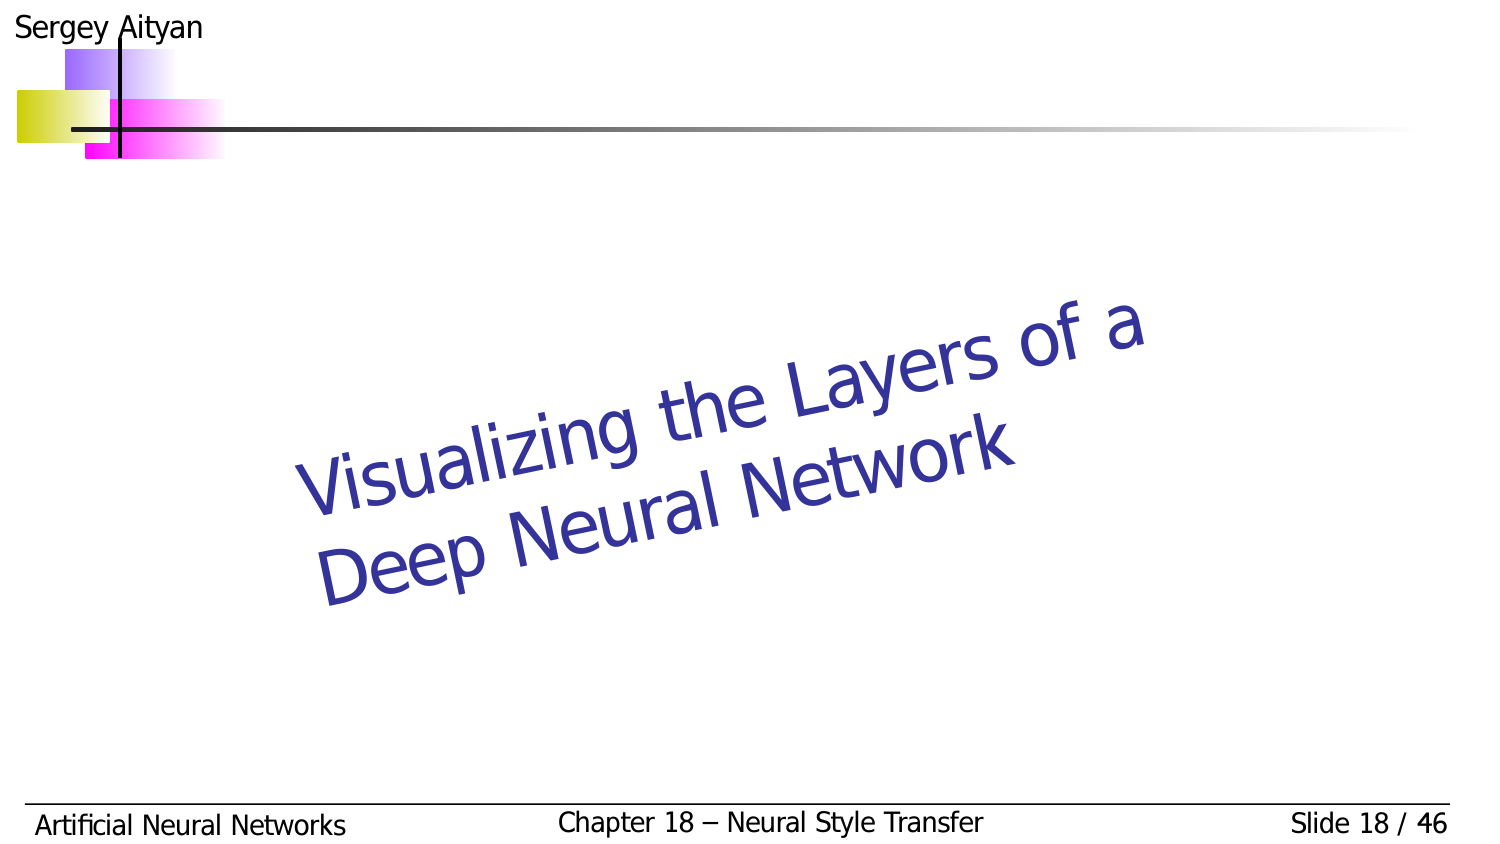

Visualizing the Layers of a Deep Neural Network